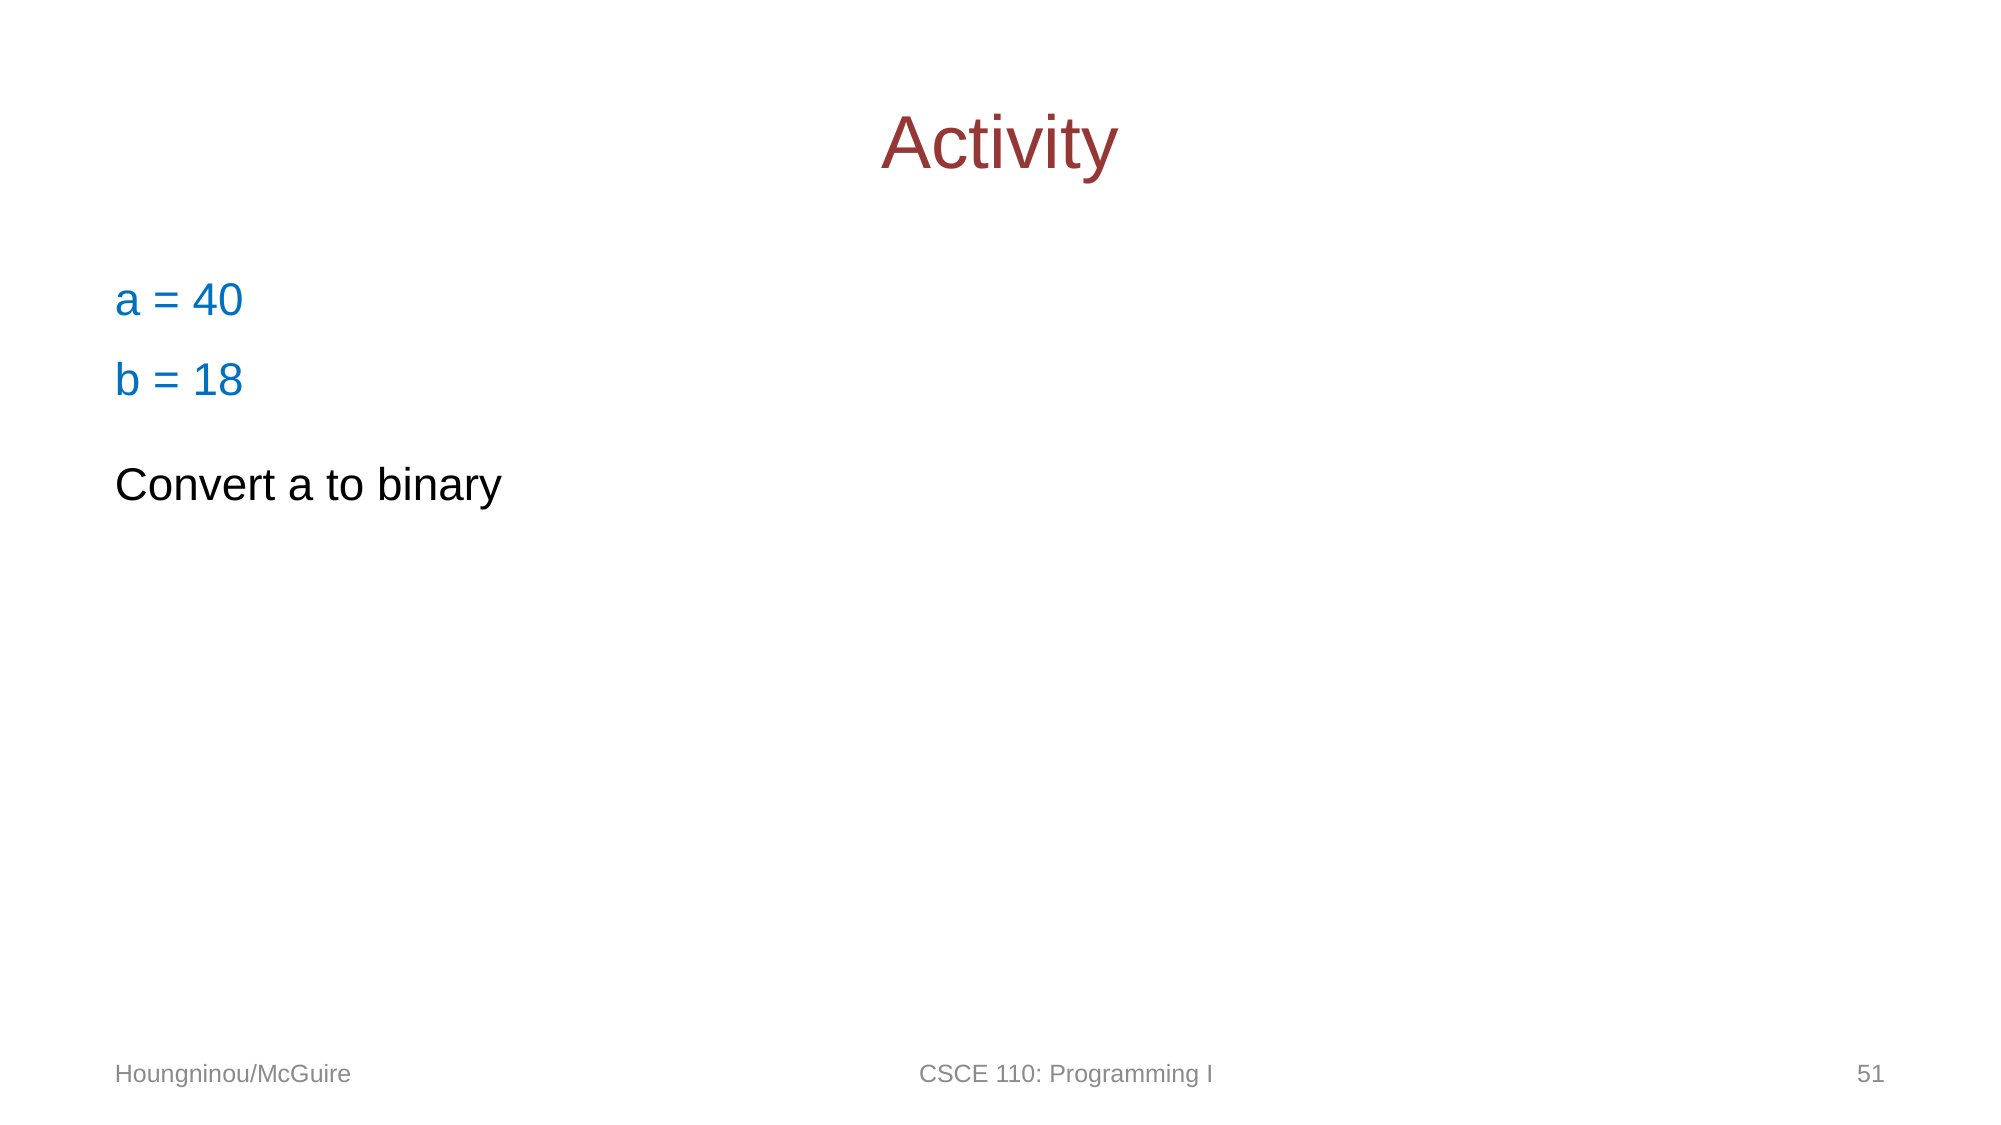

# Activity
a = 40
b = 18
Convert a to binary

Houngninou/McGuire
CSCE 110: Programming I
51